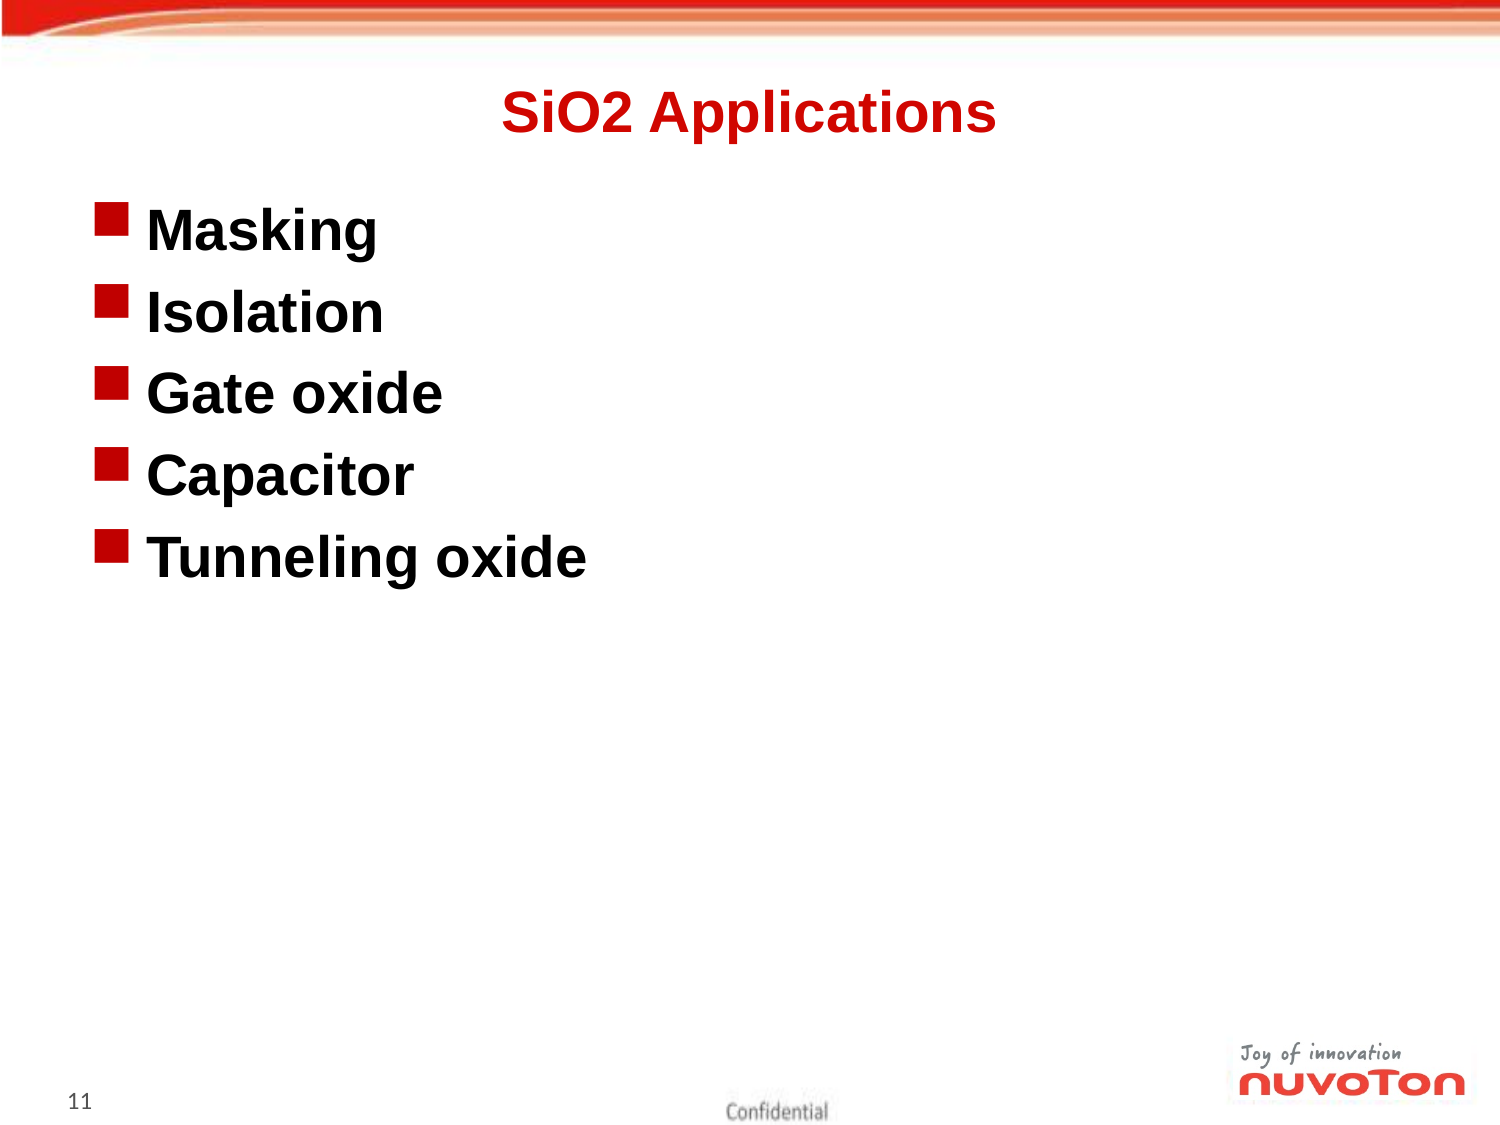

# SiO2 Applications
Masking
Isolation
Gate oxide
Capacitor
Tunneling oxide

11